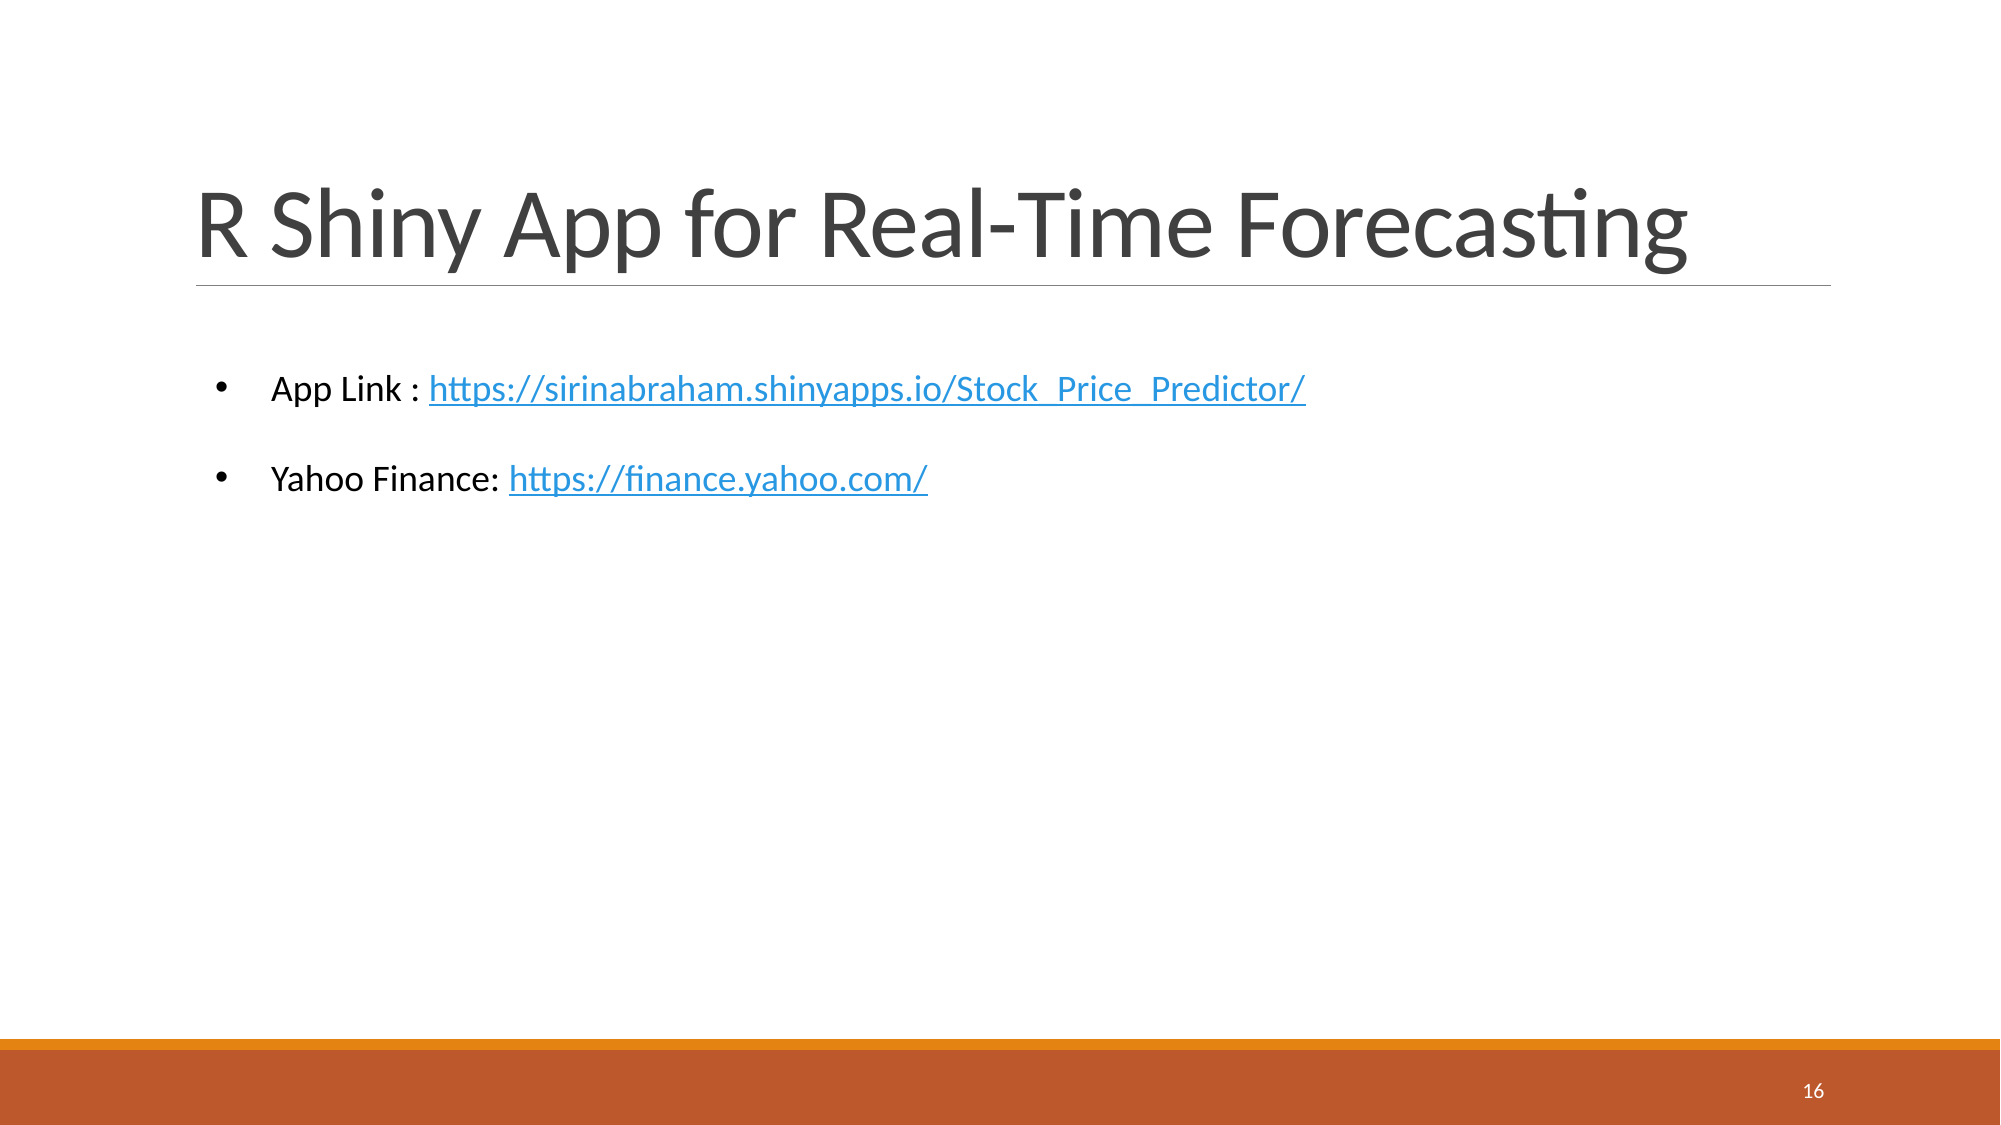

# R Shiny App for Real-Time Forecasting
App Link : https://sirinabraham.shinyapps.io/Stock_Price_Predictor/

Yahoo Finance: https://finance.yahoo.com/

16